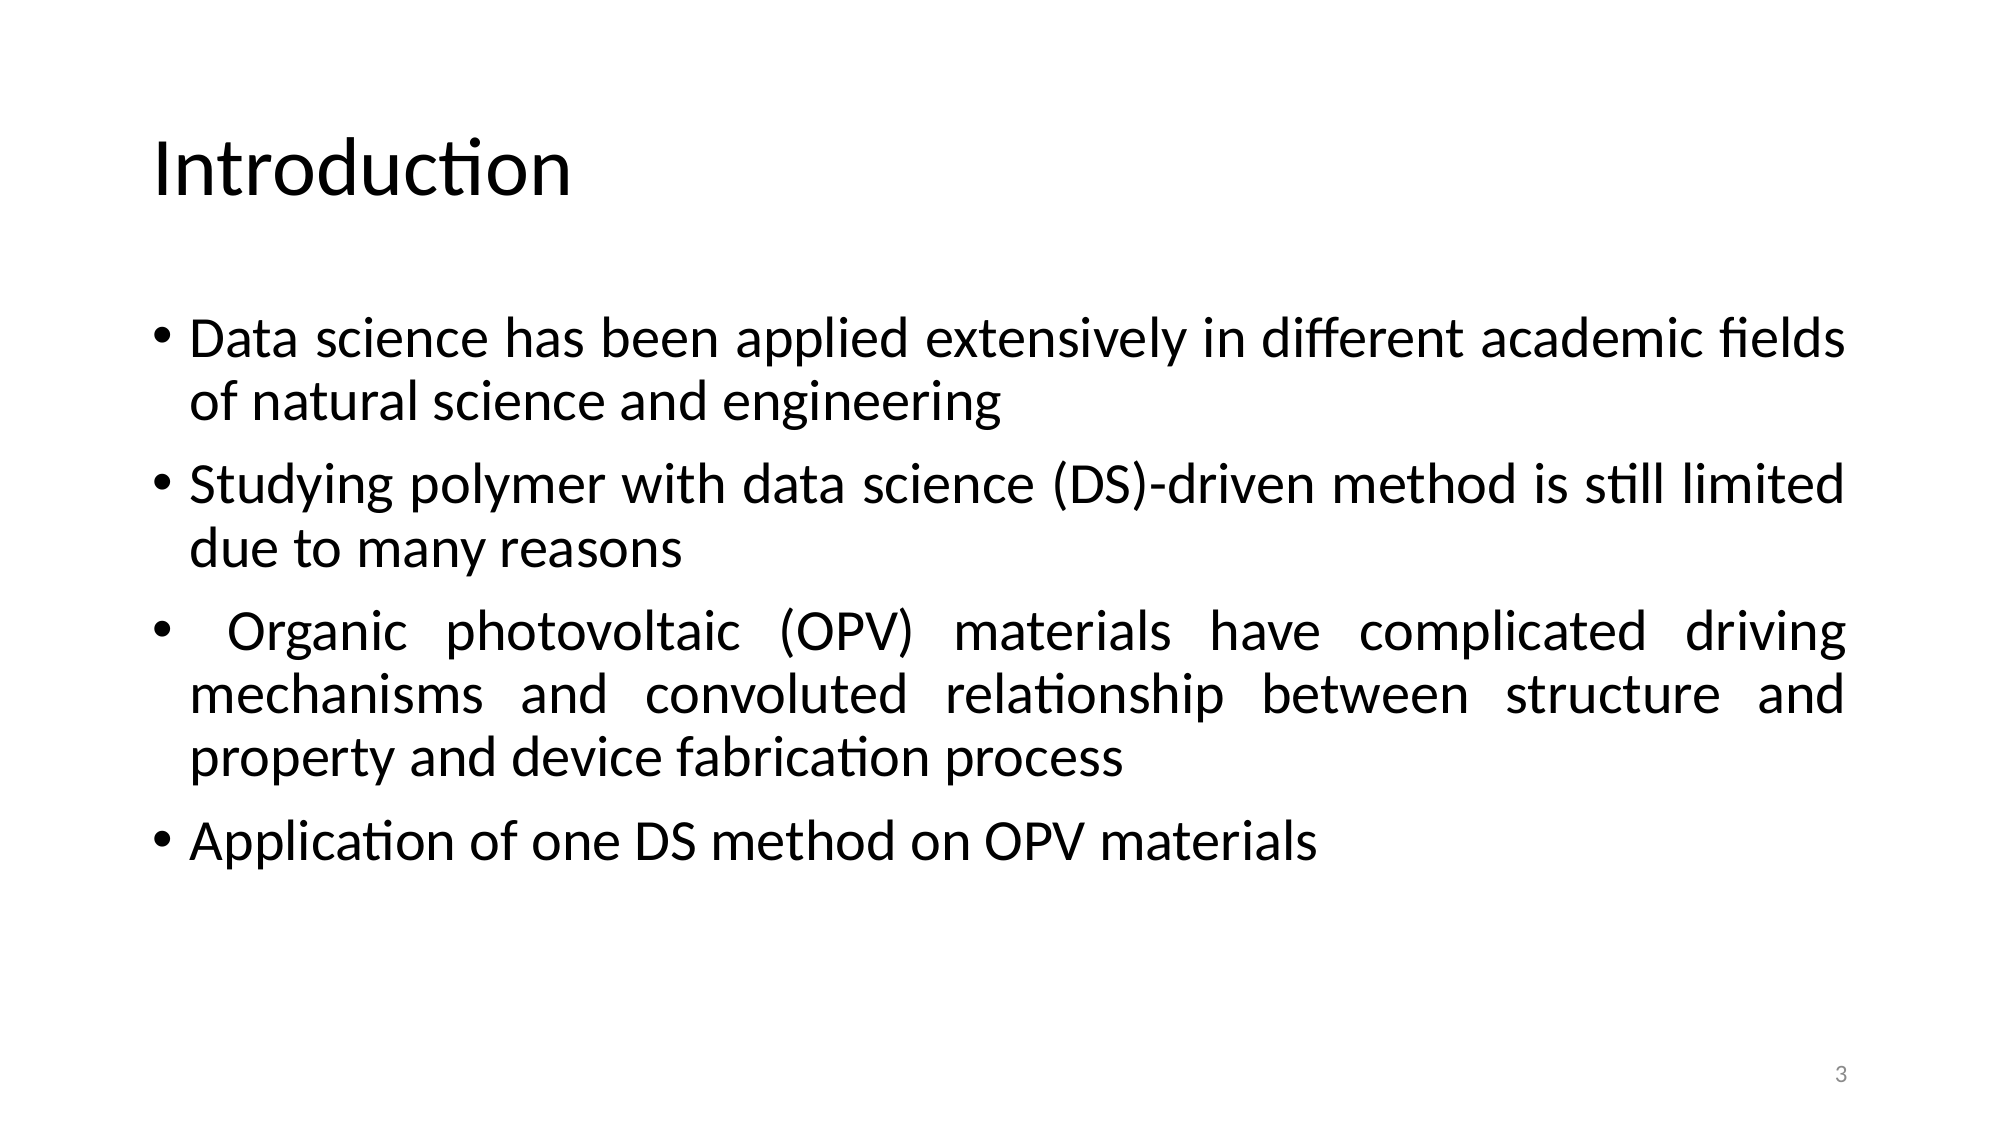

# Introduction
Data science has been applied extensively in different academic fields of natural science and engineering
Studying polymer with data science (DS)-driven method is still limited due to many reasons
 Organic photovoltaic (OPV) materials have complicated driving mechanisms and convoluted relationship between structure and property and device fabrication process
Application of one DS method on OPV materials
3